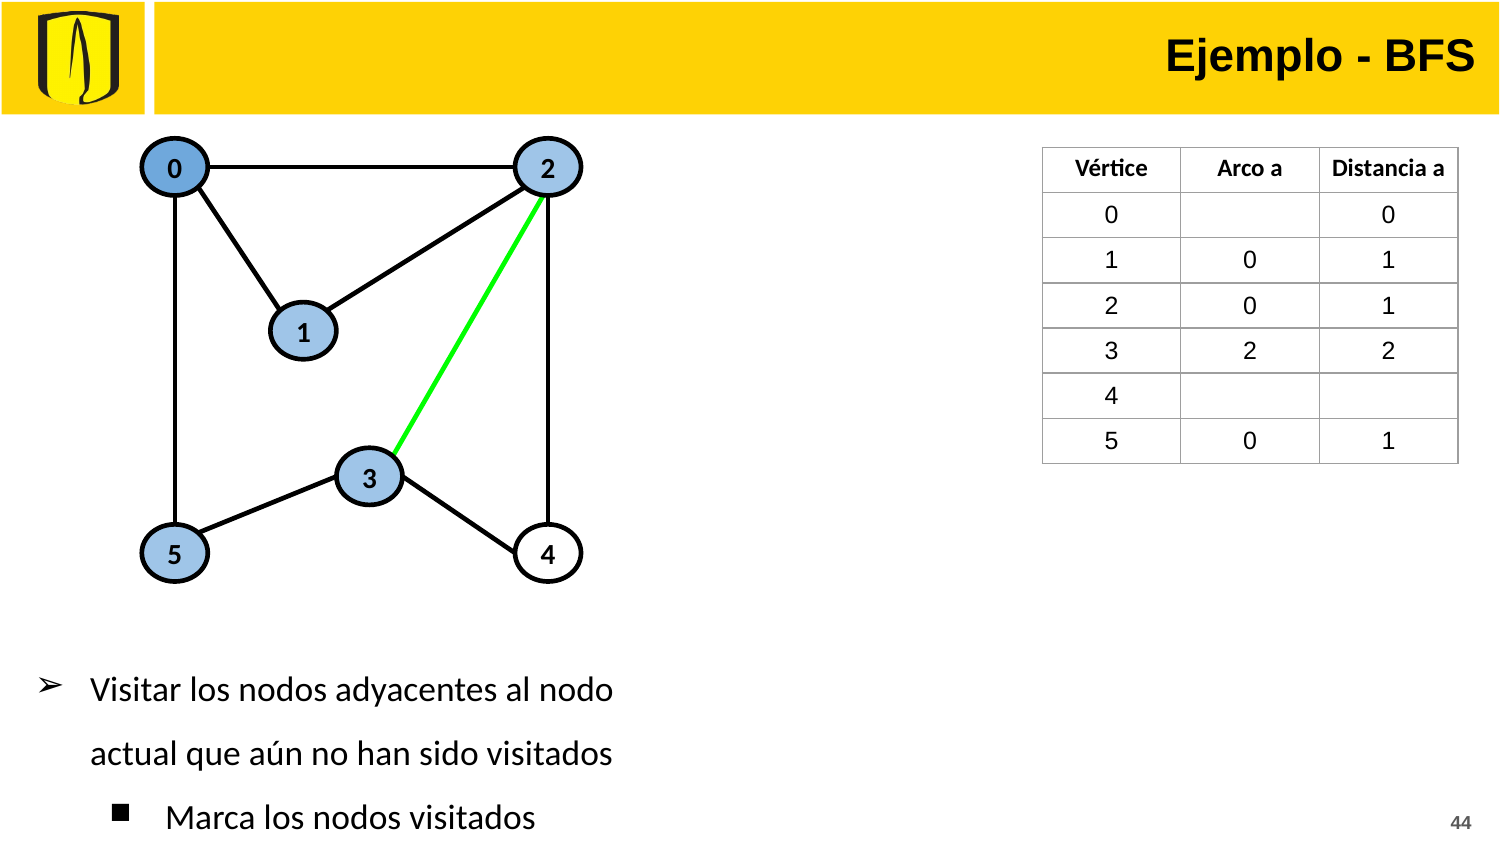

# Ejemplo - BFS
0
2
| Vértice | Arco a | Distancia a |
| --- | --- | --- |
| 0 |  | 0 |
| 1 | 0 | 1 |
| 2 | 0 | 1 |
| 3 | 2 | 2 |
| 4 |  |  |
| 5 | 0 | 1 |
1
3
5
4
Visitar los nodos adyacentes al nodo actual que aún no han sido visitados
Marca los nodos visitados
44